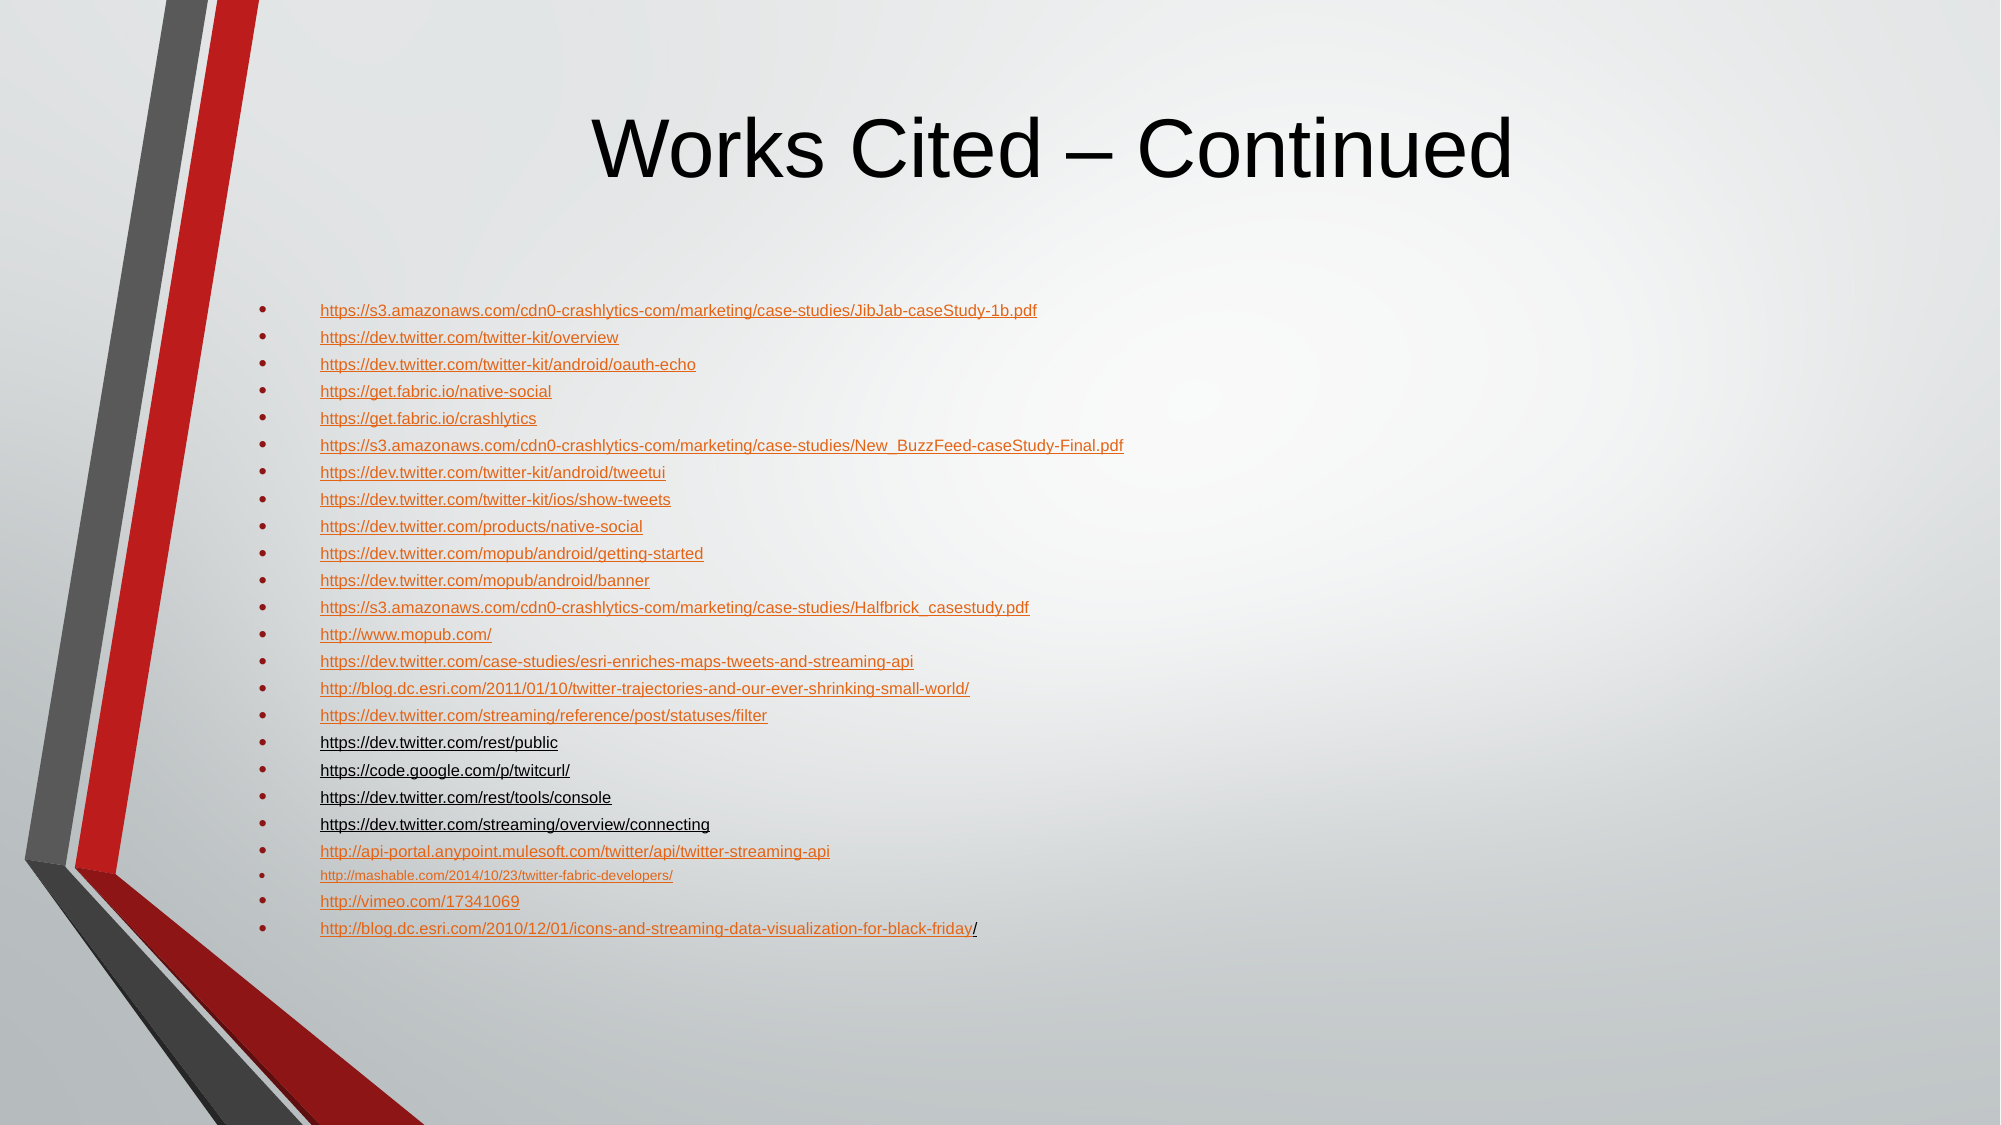

# Works Cited – Continued
https://s3.amazonaws.com/cdn0-crashlytics-com/marketing/case-studies/JibJab-caseStudy-1b.pdf
https://dev.twitter.com/twitter-kit/overview
https://dev.twitter.com/twitter-kit/android/oauth-echo
https://get.fabric.io/native-social
https://get.fabric.io/crashlytics
https://s3.amazonaws.com/cdn0-crashlytics-com/marketing/case-studies/New_BuzzFeed-caseStudy-Final.pdf
https://dev.twitter.com/twitter-kit/android/tweetui
https://dev.twitter.com/twitter-kit/ios/show-tweets
https://dev.twitter.com/products/native-social
https://dev.twitter.com/mopub/android/getting-started
https://dev.twitter.com/mopub/android/banner
https://s3.amazonaws.com/cdn0-crashlytics-com/marketing/case-studies/Halfbrick_casestudy.pdf
http://www.mopub.com/
https://dev.twitter.com/case-studies/esri-enriches-maps-tweets-and-streaming-api
http://blog.dc.esri.com/2011/01/10/twitter-trajectories-and-our-ever-shrinking-small-world/
https://dev.twitter.com/streaming/reference/post/statuses/filter
https://dev.twitter.com/rest/public
https://code.google.com/p/twitcurl/
https://dev.twitter.com/rest/tools/console
https://dev.twitter.com/streaming/overview/connecting
http://api-portal.anypoint.mulesoft.com/twitter/api/twitter-streaming-api
http://mashable.com/2014/10/23/twitter-fabric-developers/
http://vimeo.com/17341069
http://blog.dc.esri.com/2010/12/01/icons-and-streaming-data-visualization-for-black-friday/